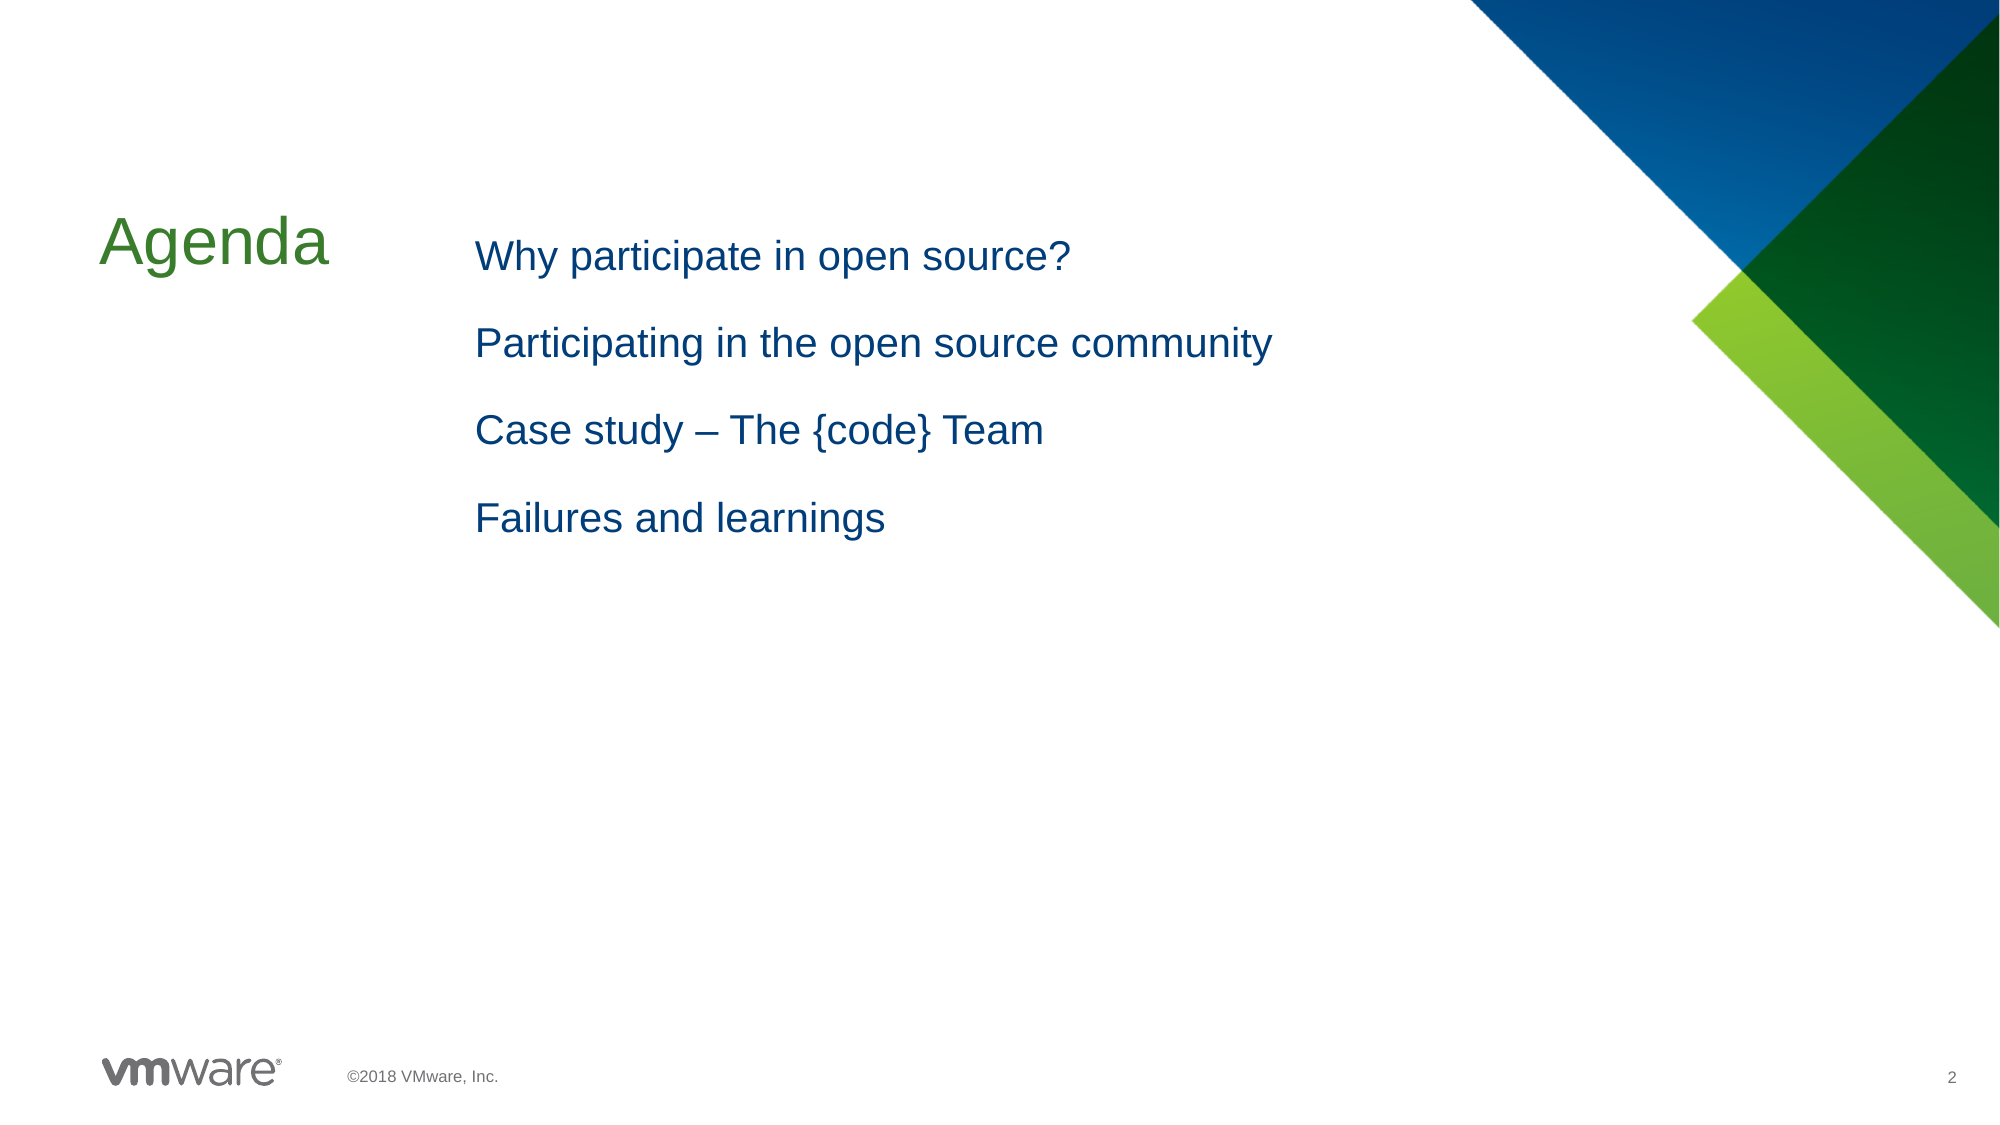

Why participate in open source?
Participating in the open source community
Case study – The {code} Team
Failures and learnings